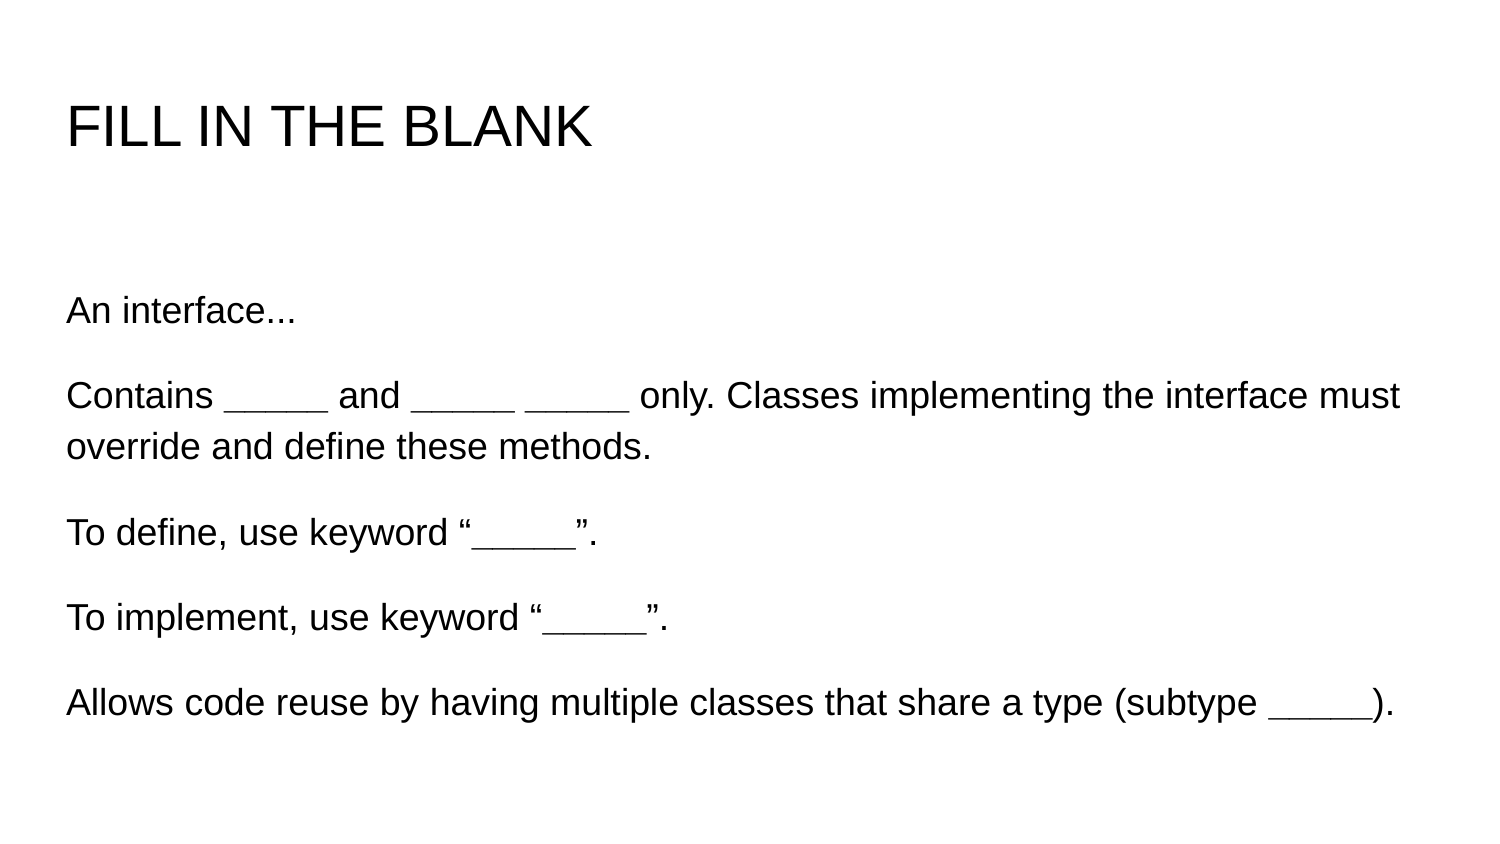

# FILL IN THE BLANK
An interface...
Contains _____ and _____ _____ only. Classes implementing the interface must override and define these methods.
To define, use keyword “_____”.
To implement, use keyword “_____”.
Allows code reuse by having multiple classes that share a type (subtype _____).